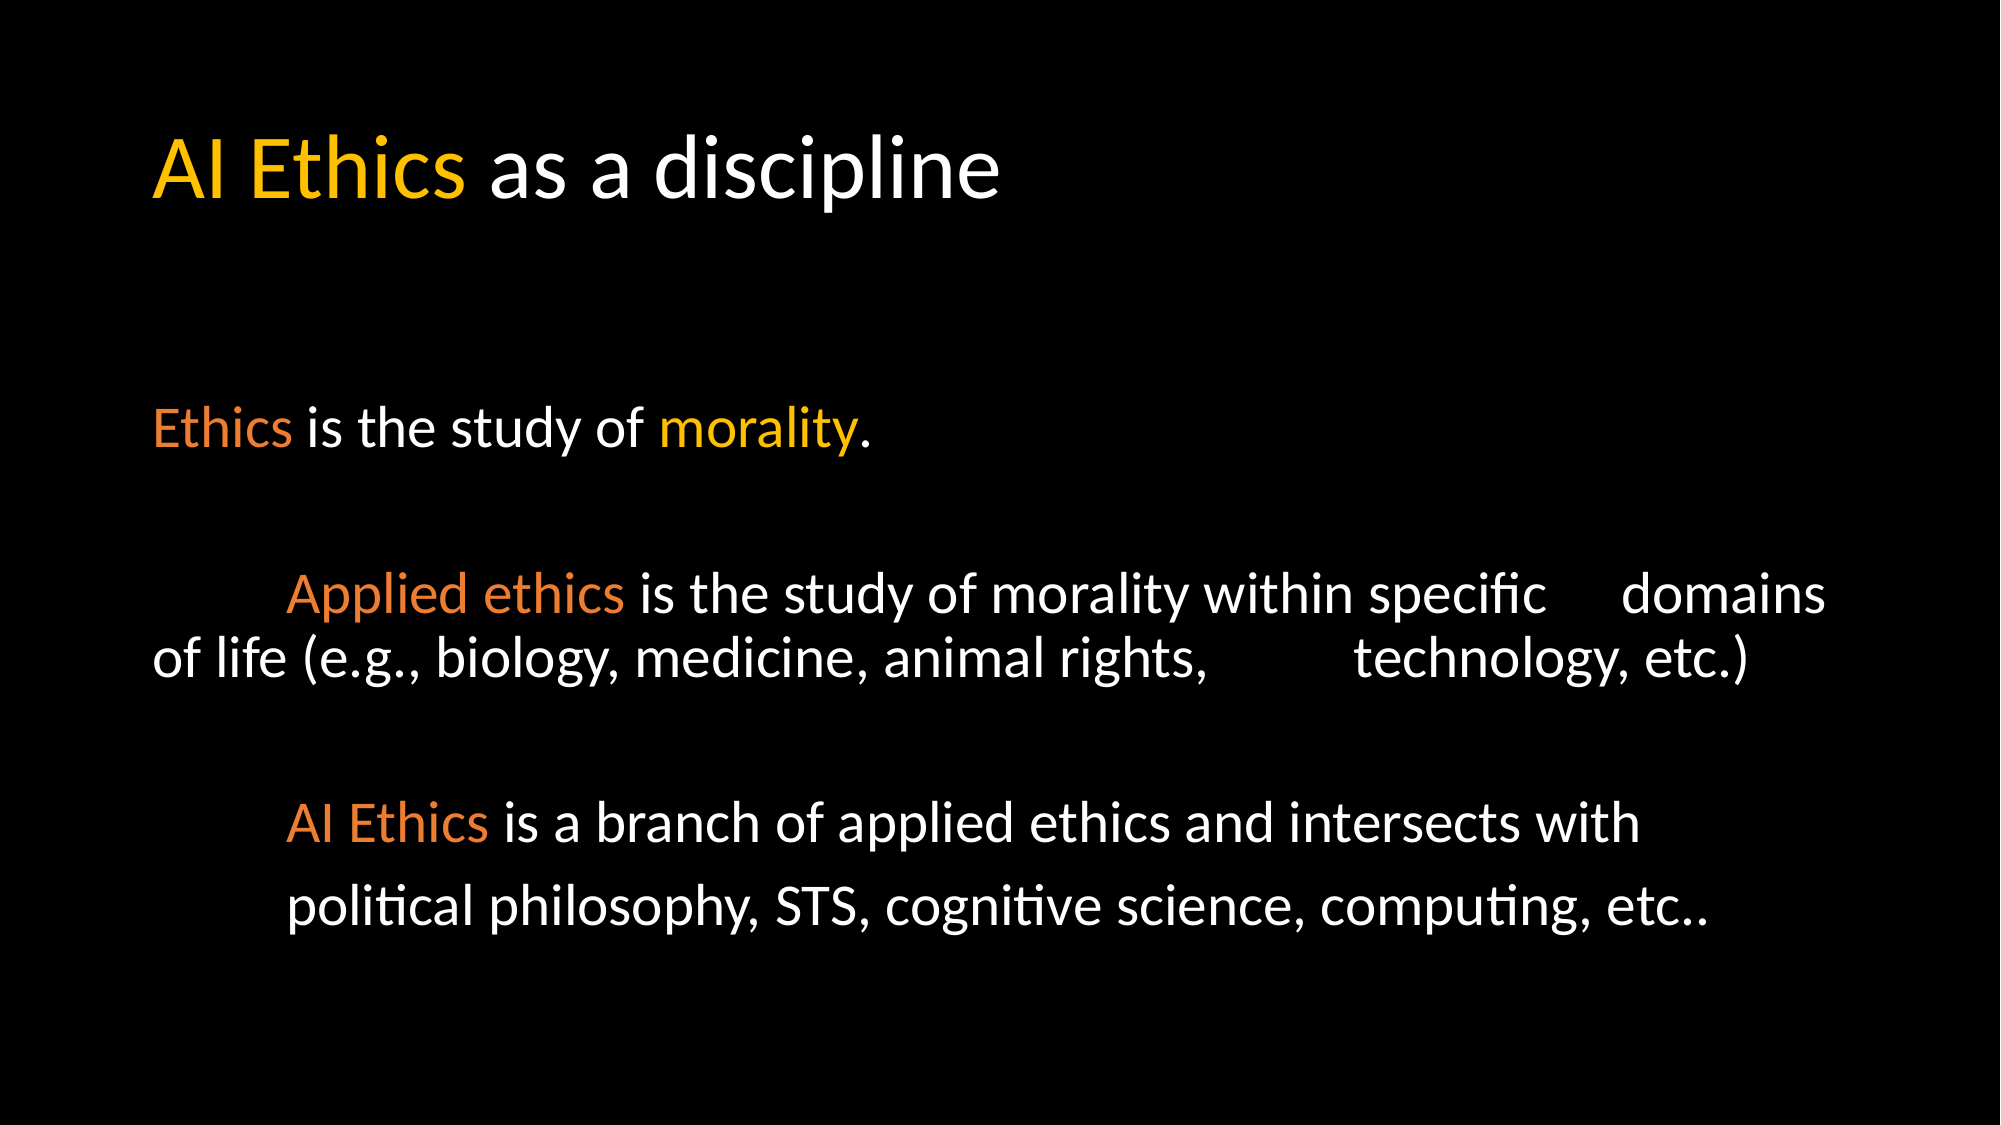

# AI Ethics as a discipline

Ethics is the study of morality.

	Applied ethics is the study of morality within specific 	domains of life (e.g., biology, medicine, animal rights, 	technology, etc.)

		AI Ethics is a branch of applied ethics and intersects with
		political philosophy, STS, cognitive science, computing, etc..